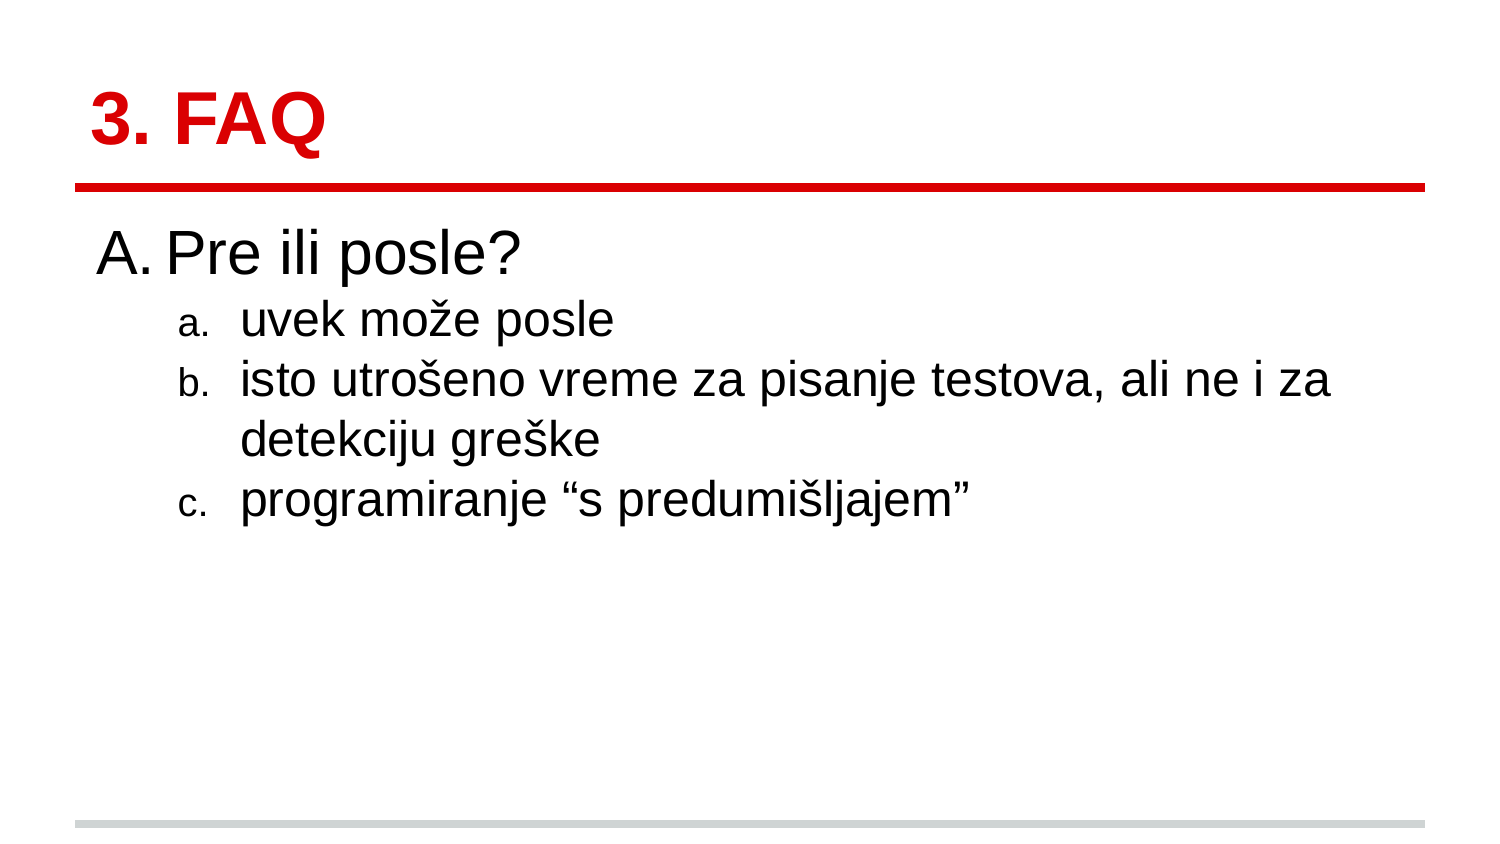

# 3. FAQ
Pre ili posle?
uvek može posle
isto utrošeno vreme za pisanje testova, ali ne i za detekciju greške
programiranje “s predumišljajem”